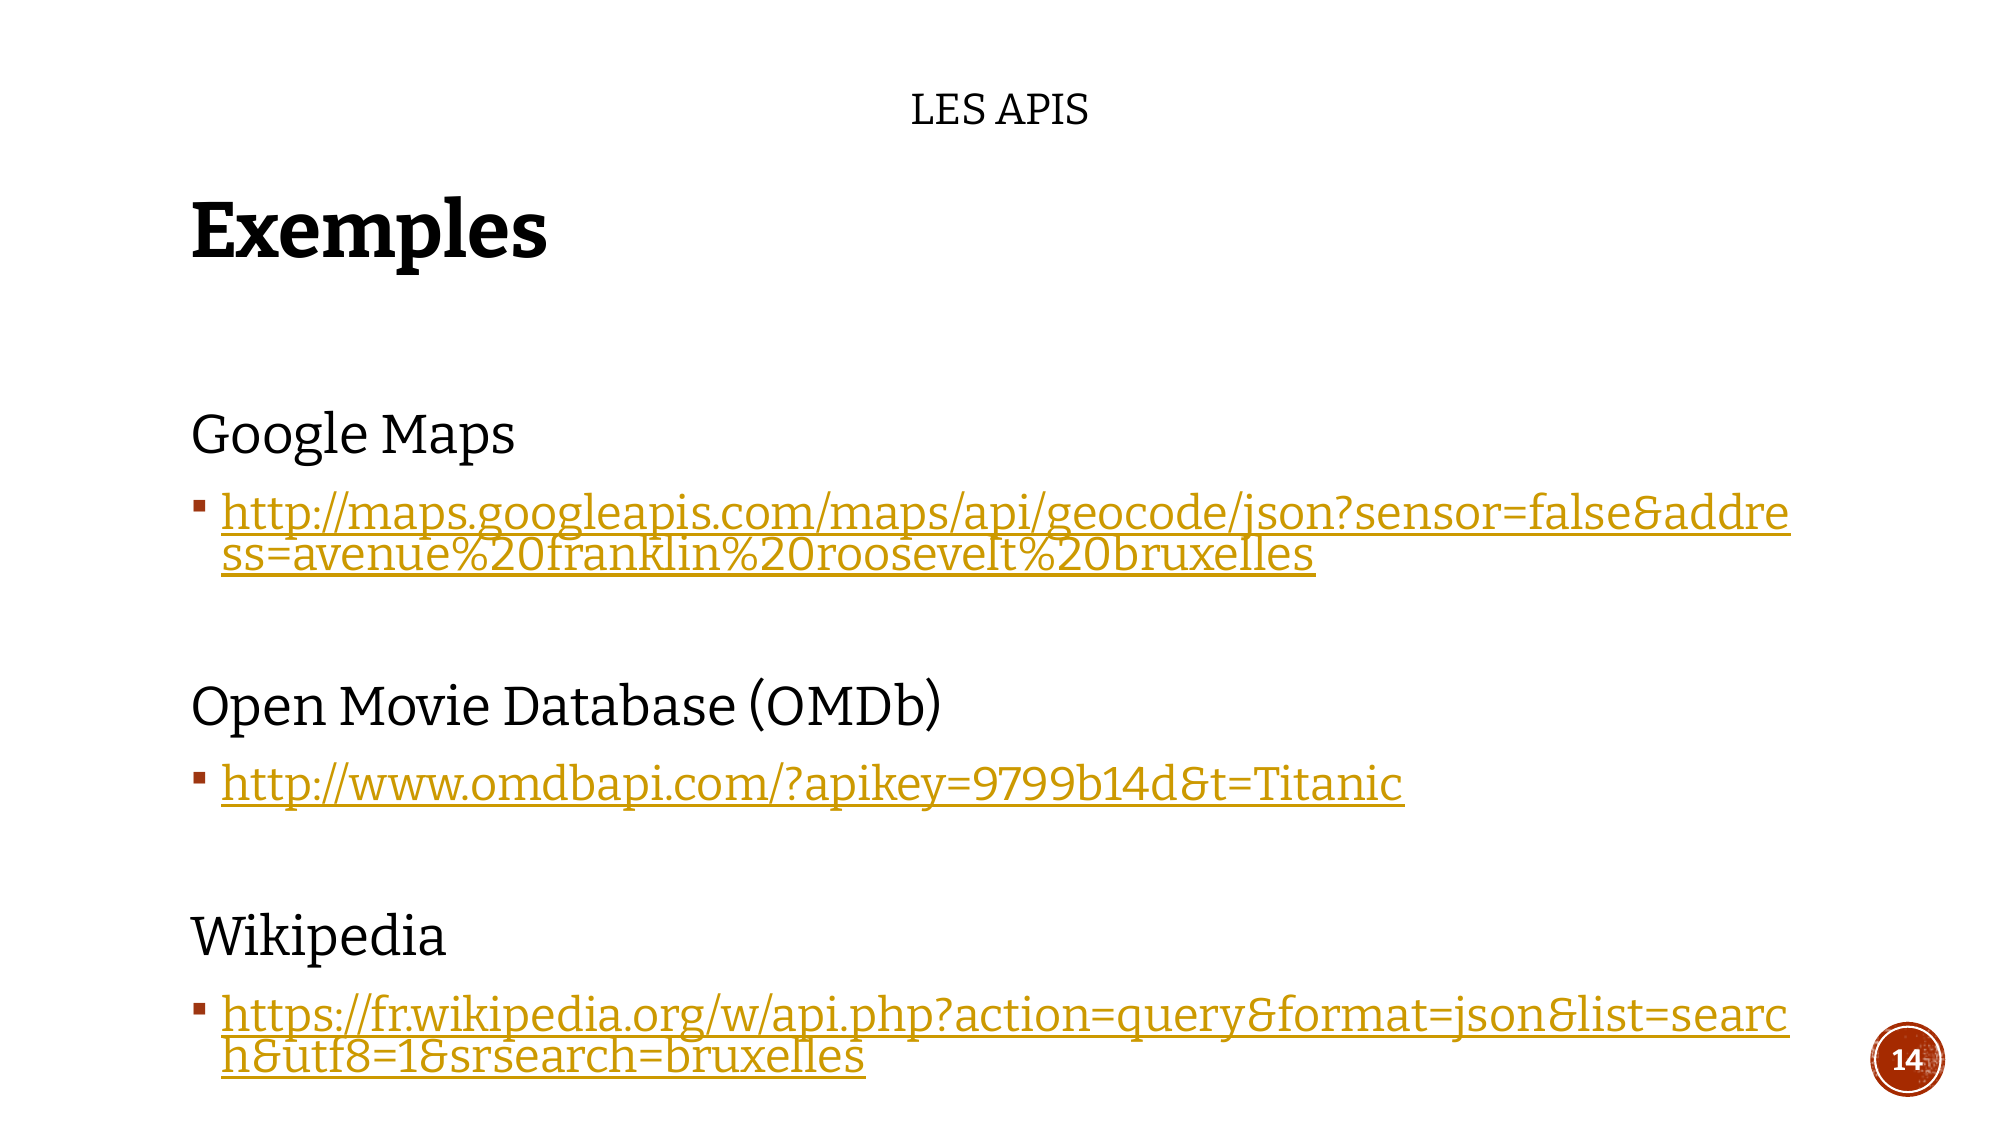

# Les APIs
Exemples

Google Maps
http://maps.googleapis.com/maps/api/geocode/json?sensor=false&address=avenue%20franklin%20roosevelt%20bruxelles

Open Movie Database (OMDb)
http://www.omdbapi.com/?apikey=9799b14d&t=Titanic

Wikipedia
https://fr.wikipedia.org/w/api.php?action=query&format=json&list=search&utf8=1&srsearch=bruxelles

14